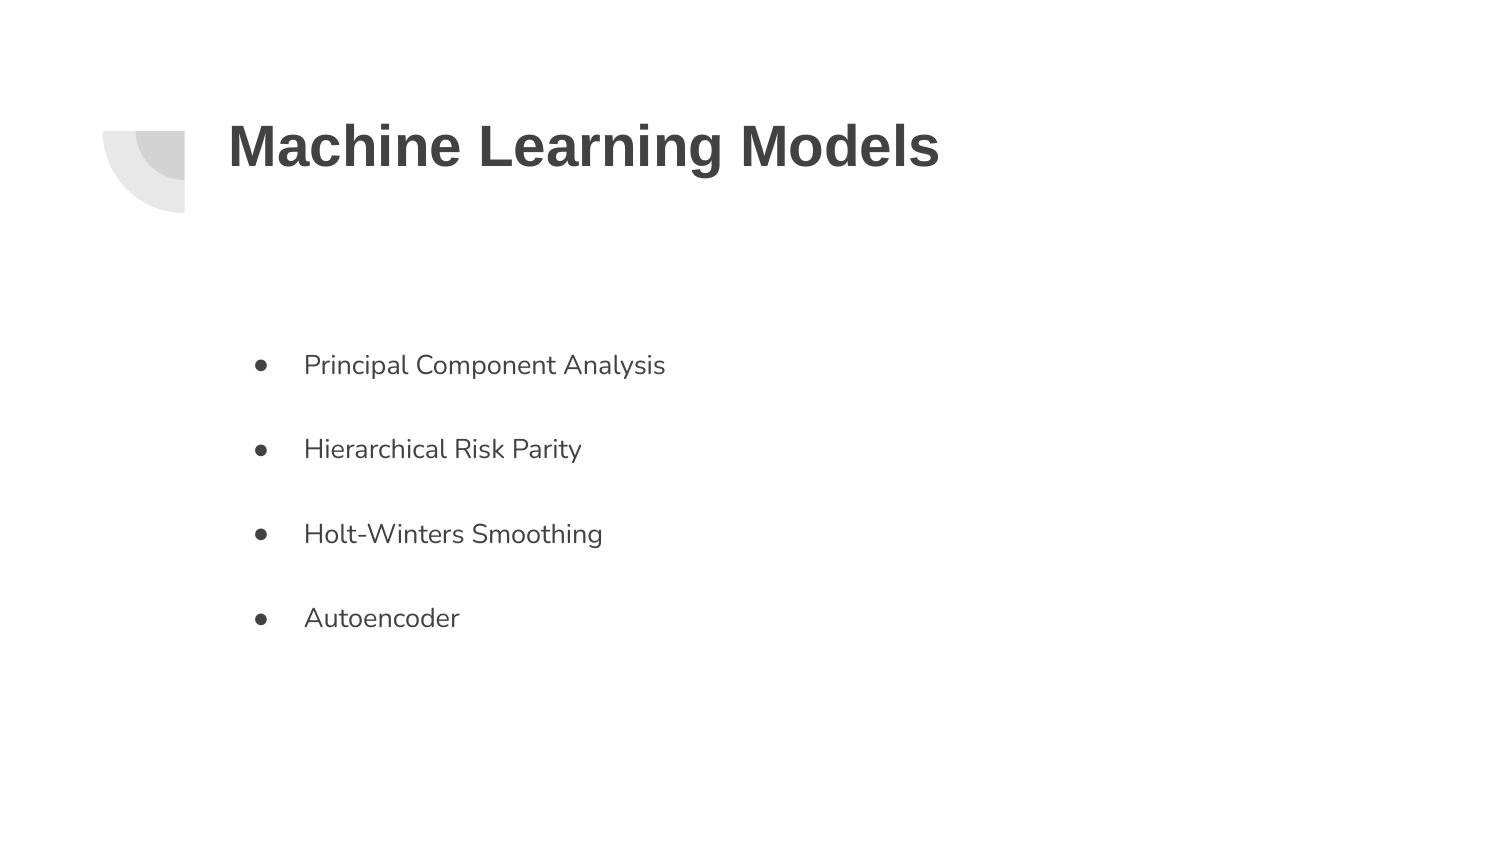

# Machine Learning Models
Principal Component Analysis

Hierarchical Risk Parity

Holt-Winters Smoothing

Autoencoder